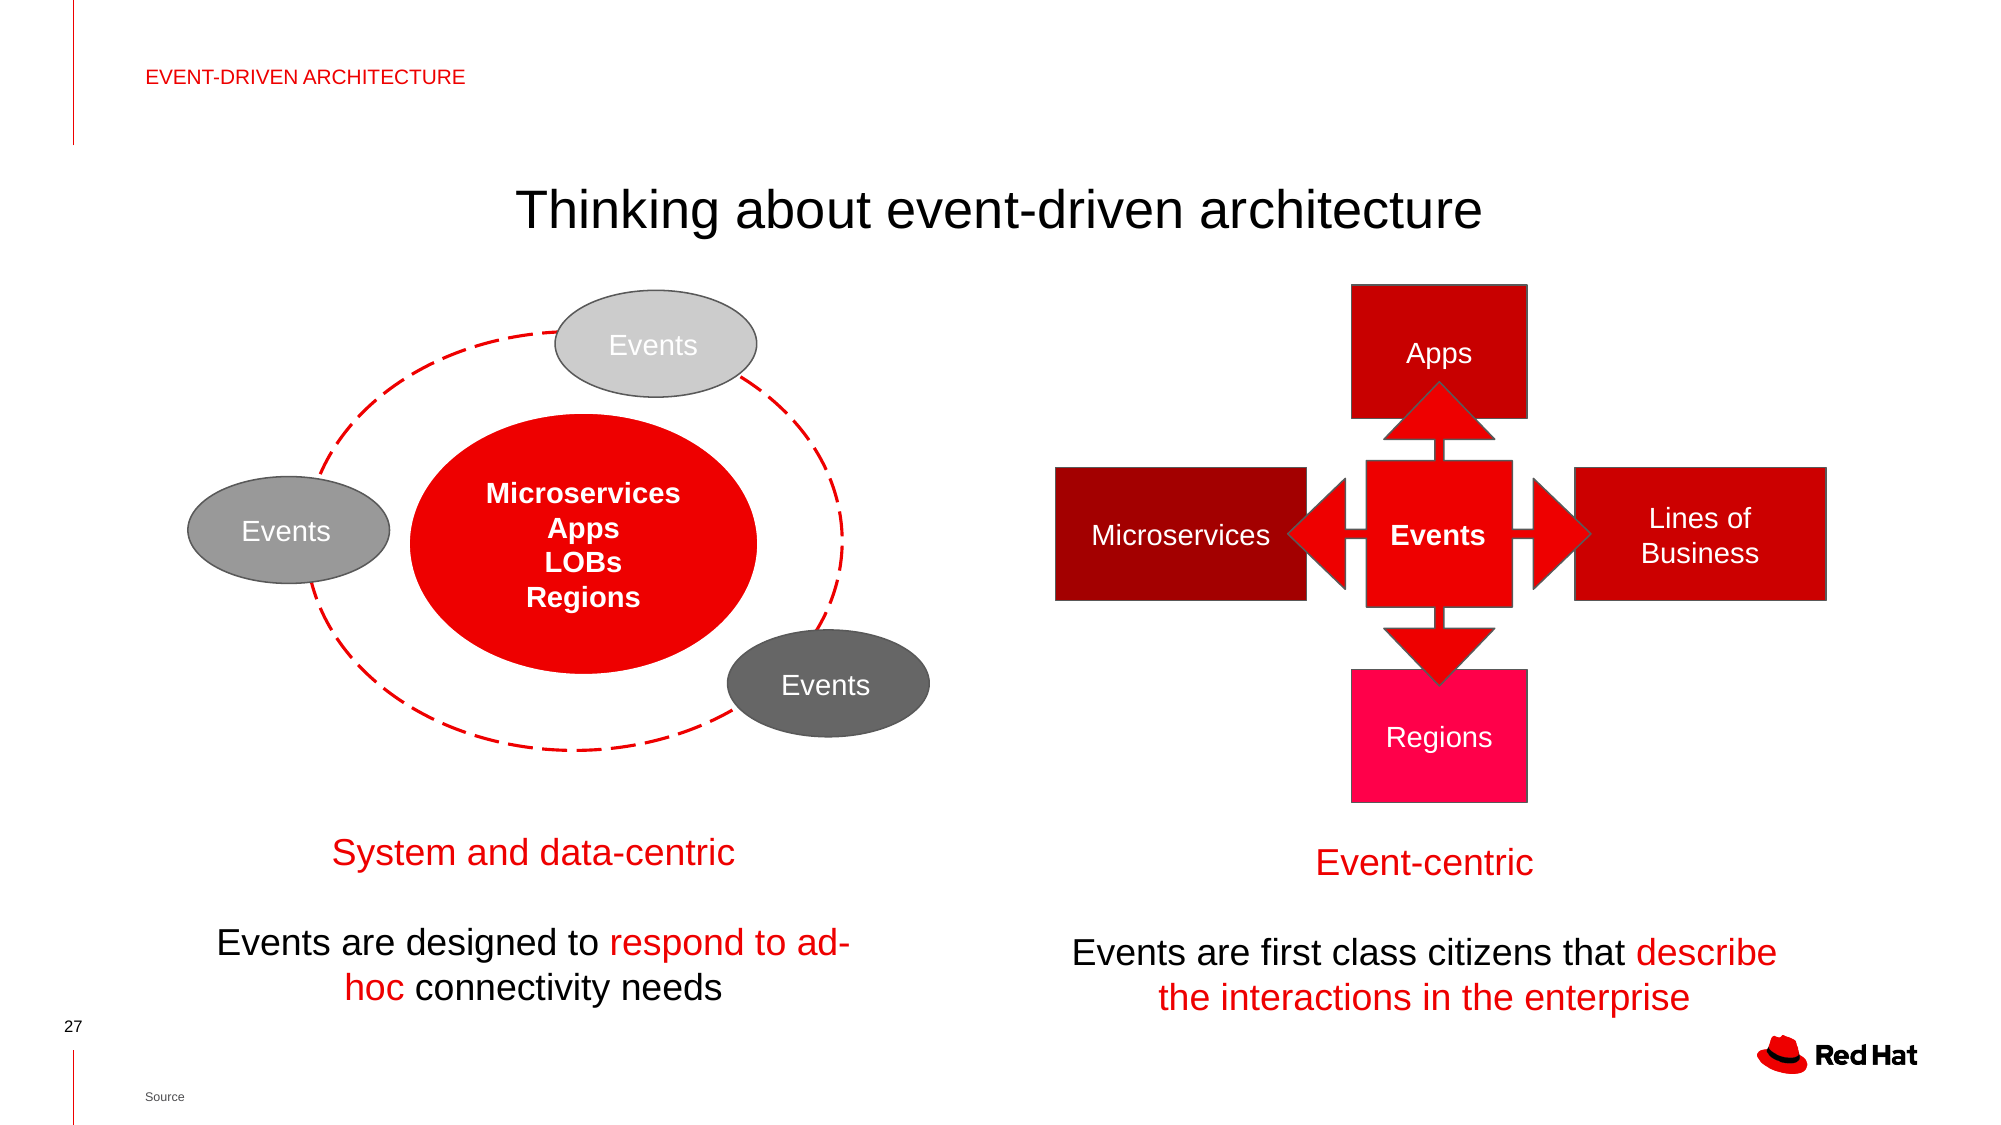

EVENT-DRIVEN ARCHITECTURE
# Thinking about event-driven architecture
Apps
Events

Events
Microservices
Apps
LOBs
Regions
Microservices
Lines of Business
Events
Events
Regions
System and data-centric

Events are designed to respond to ad-hoc connectivity needs
Event-centric

Events are first class citizens that describe the interactions in the enterprise
APAC
Source
27